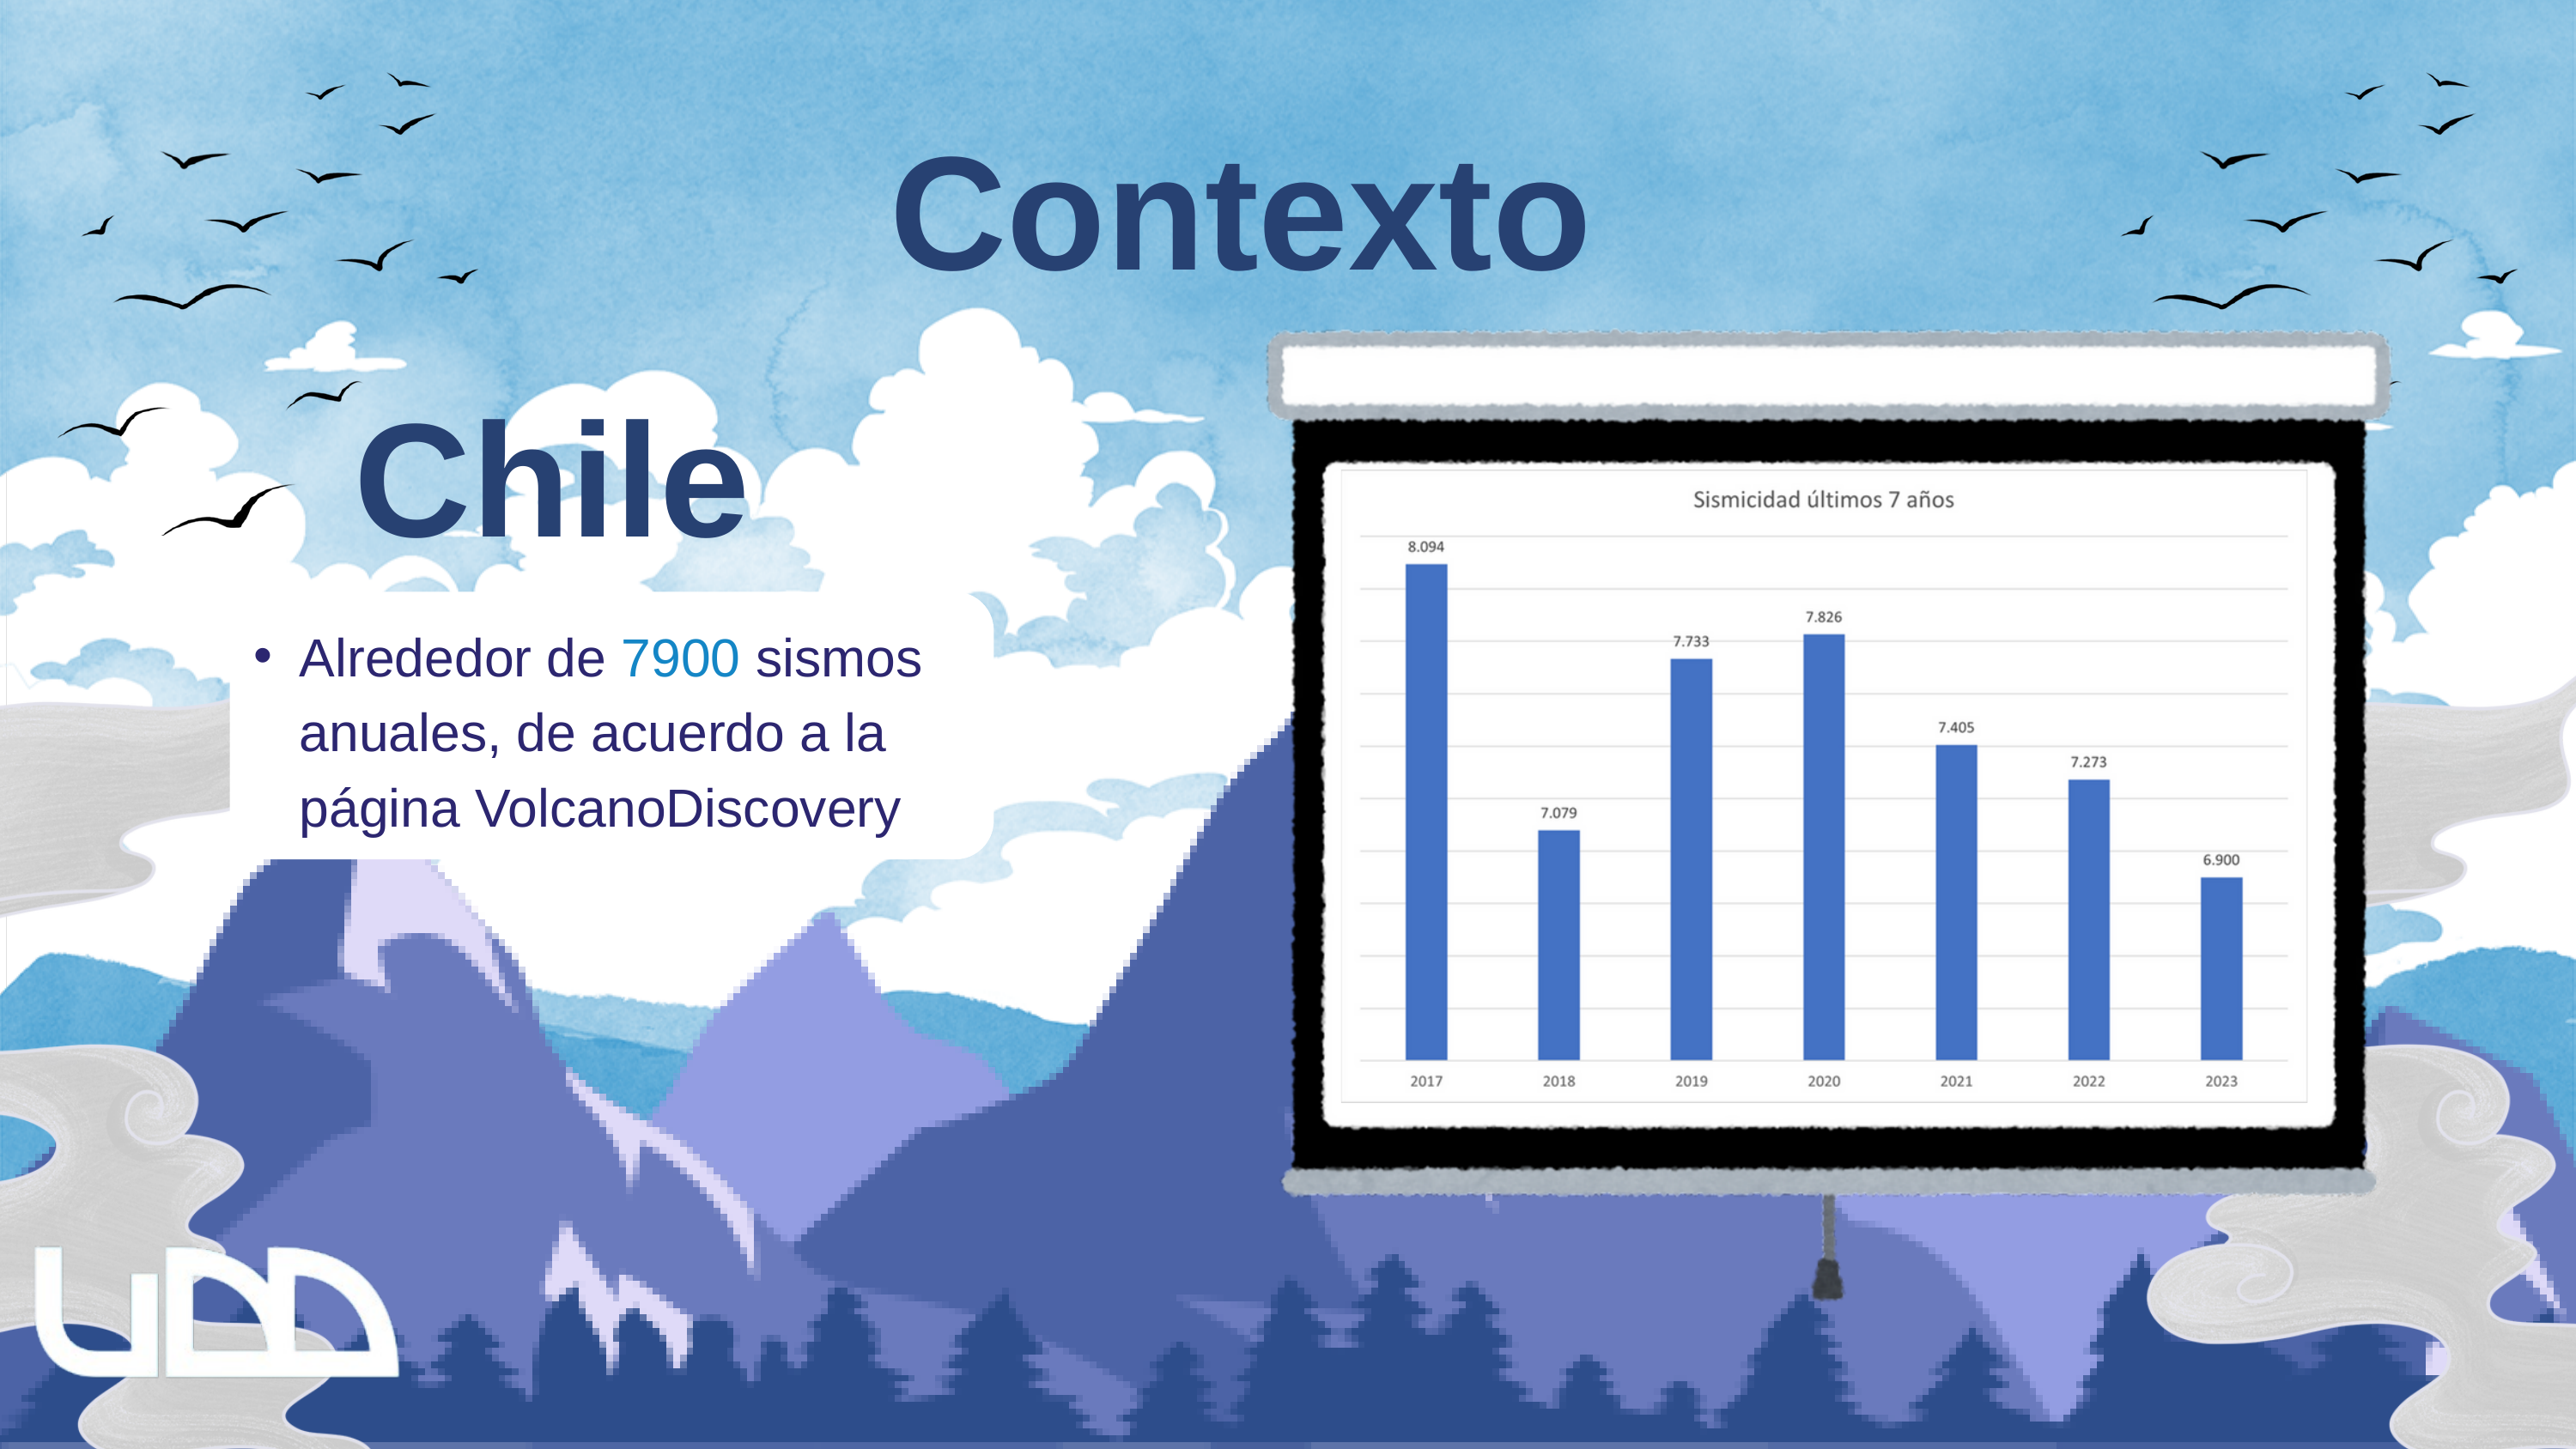

Contexto

Chile

Alrededor de 7900 sismos anuales, de acuerdo a la página VolcanoDiscovery